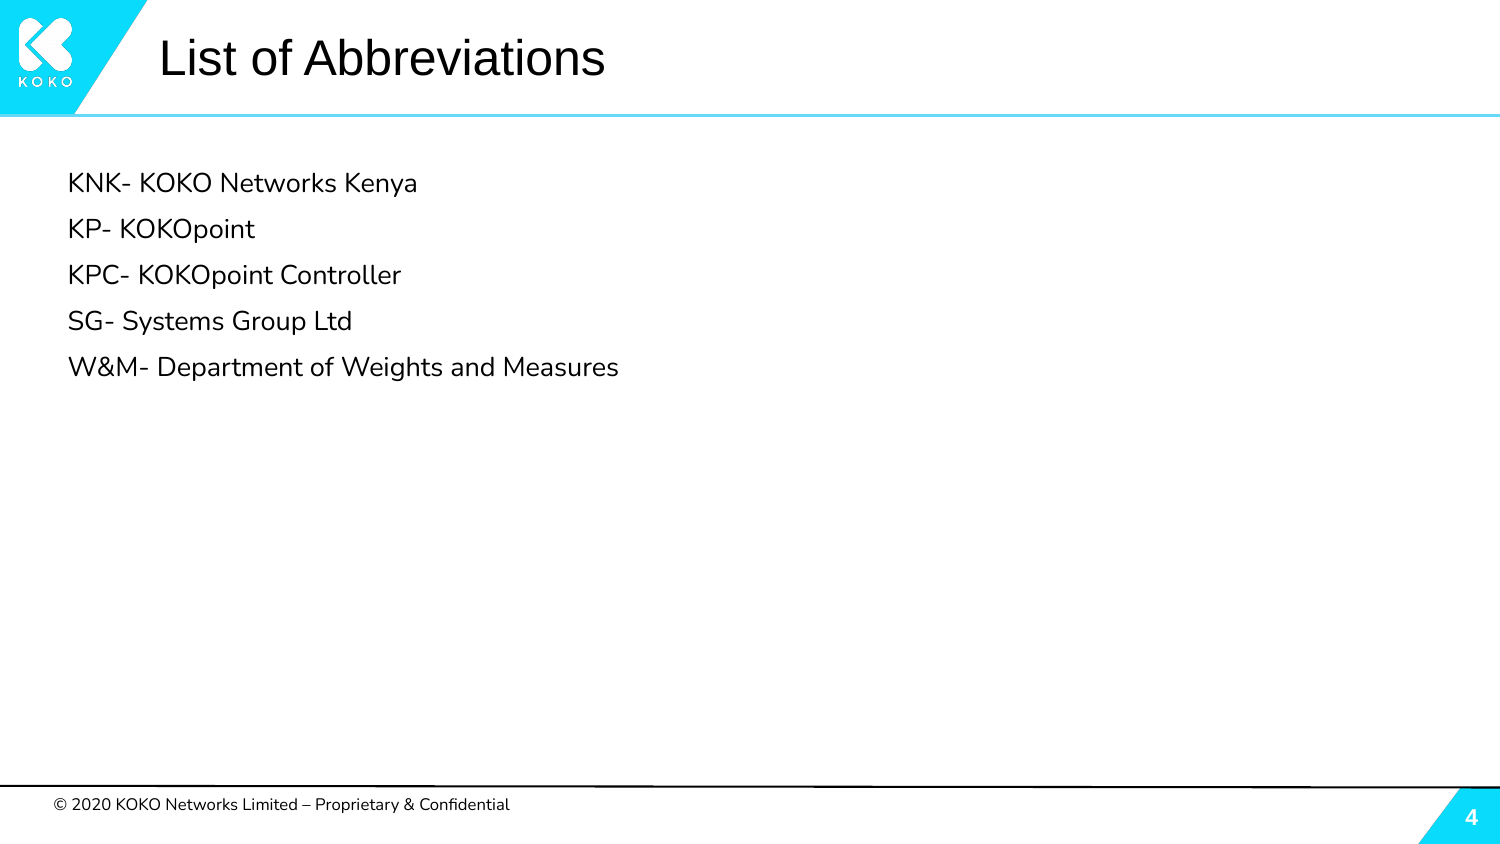

# List of Abbreviations
KNK- KOKO Networks Kenya
KP- KOKOpoint
KPC- KOKOpoint Controller
SG- Systems Group Ltd
W&M- Department of Weights and Measures
4